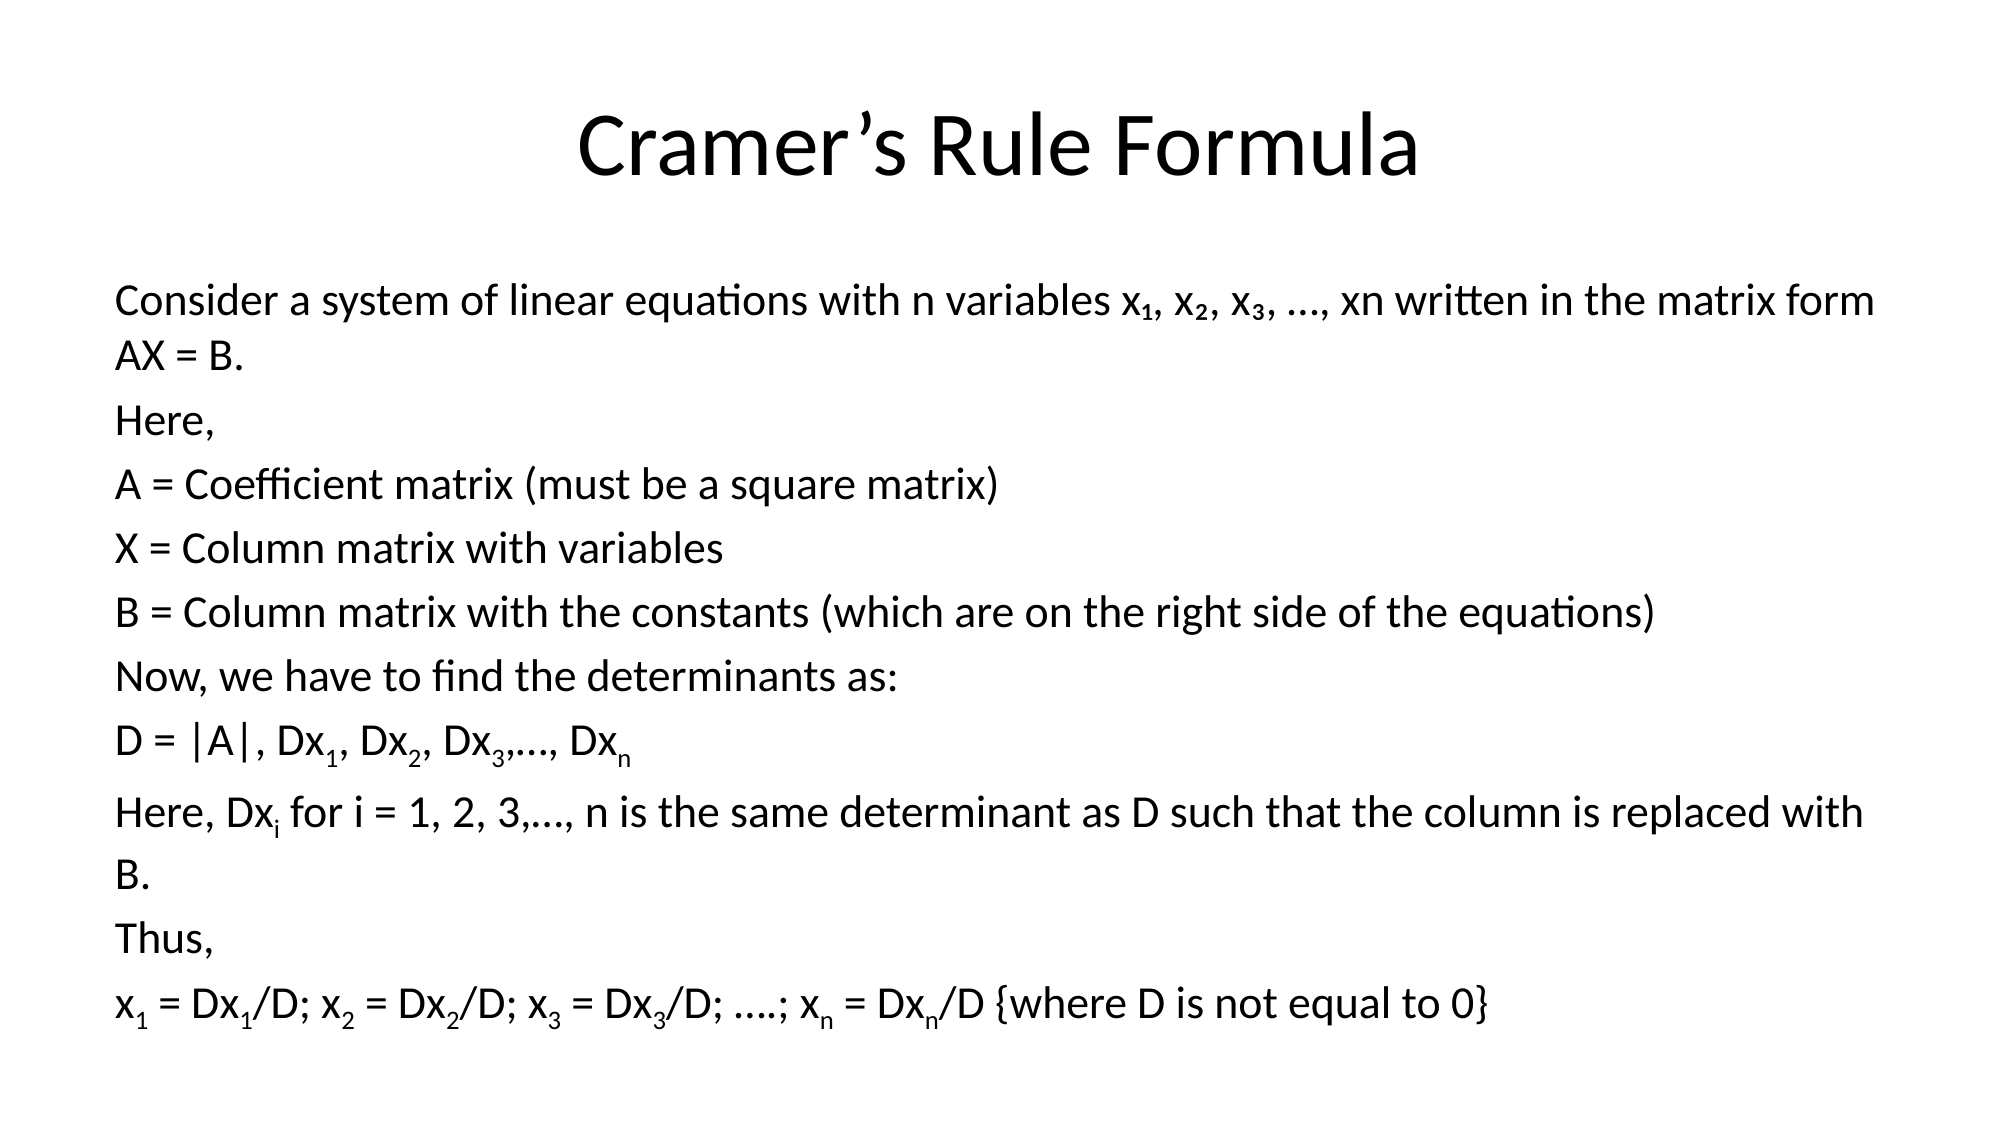

# Cramer’s Rule Formula
Consider a system of linear equations with n variables x₁, x₂, x₃, …, xn written in the matrix form AX = B.
Here,
A = Coefficient matrix (must be a square matrix)
X = Column matrix with variables
B = Column matrix with the constants (which are on the right side of the equations)
Now, we have to find the determinants as:
D = |A|, Dx1, Dx2, Dx3,…, Dxn
Here, Dxi for i = 1, 2, 3,…, n is the same determinant as D such that the column is replaced with B.
Thus,
x1 = Dx1/D; x2 = Dx2/D; x3 = Dx3/D; ….; xn = Dxn/D {where D is not equal to 0}